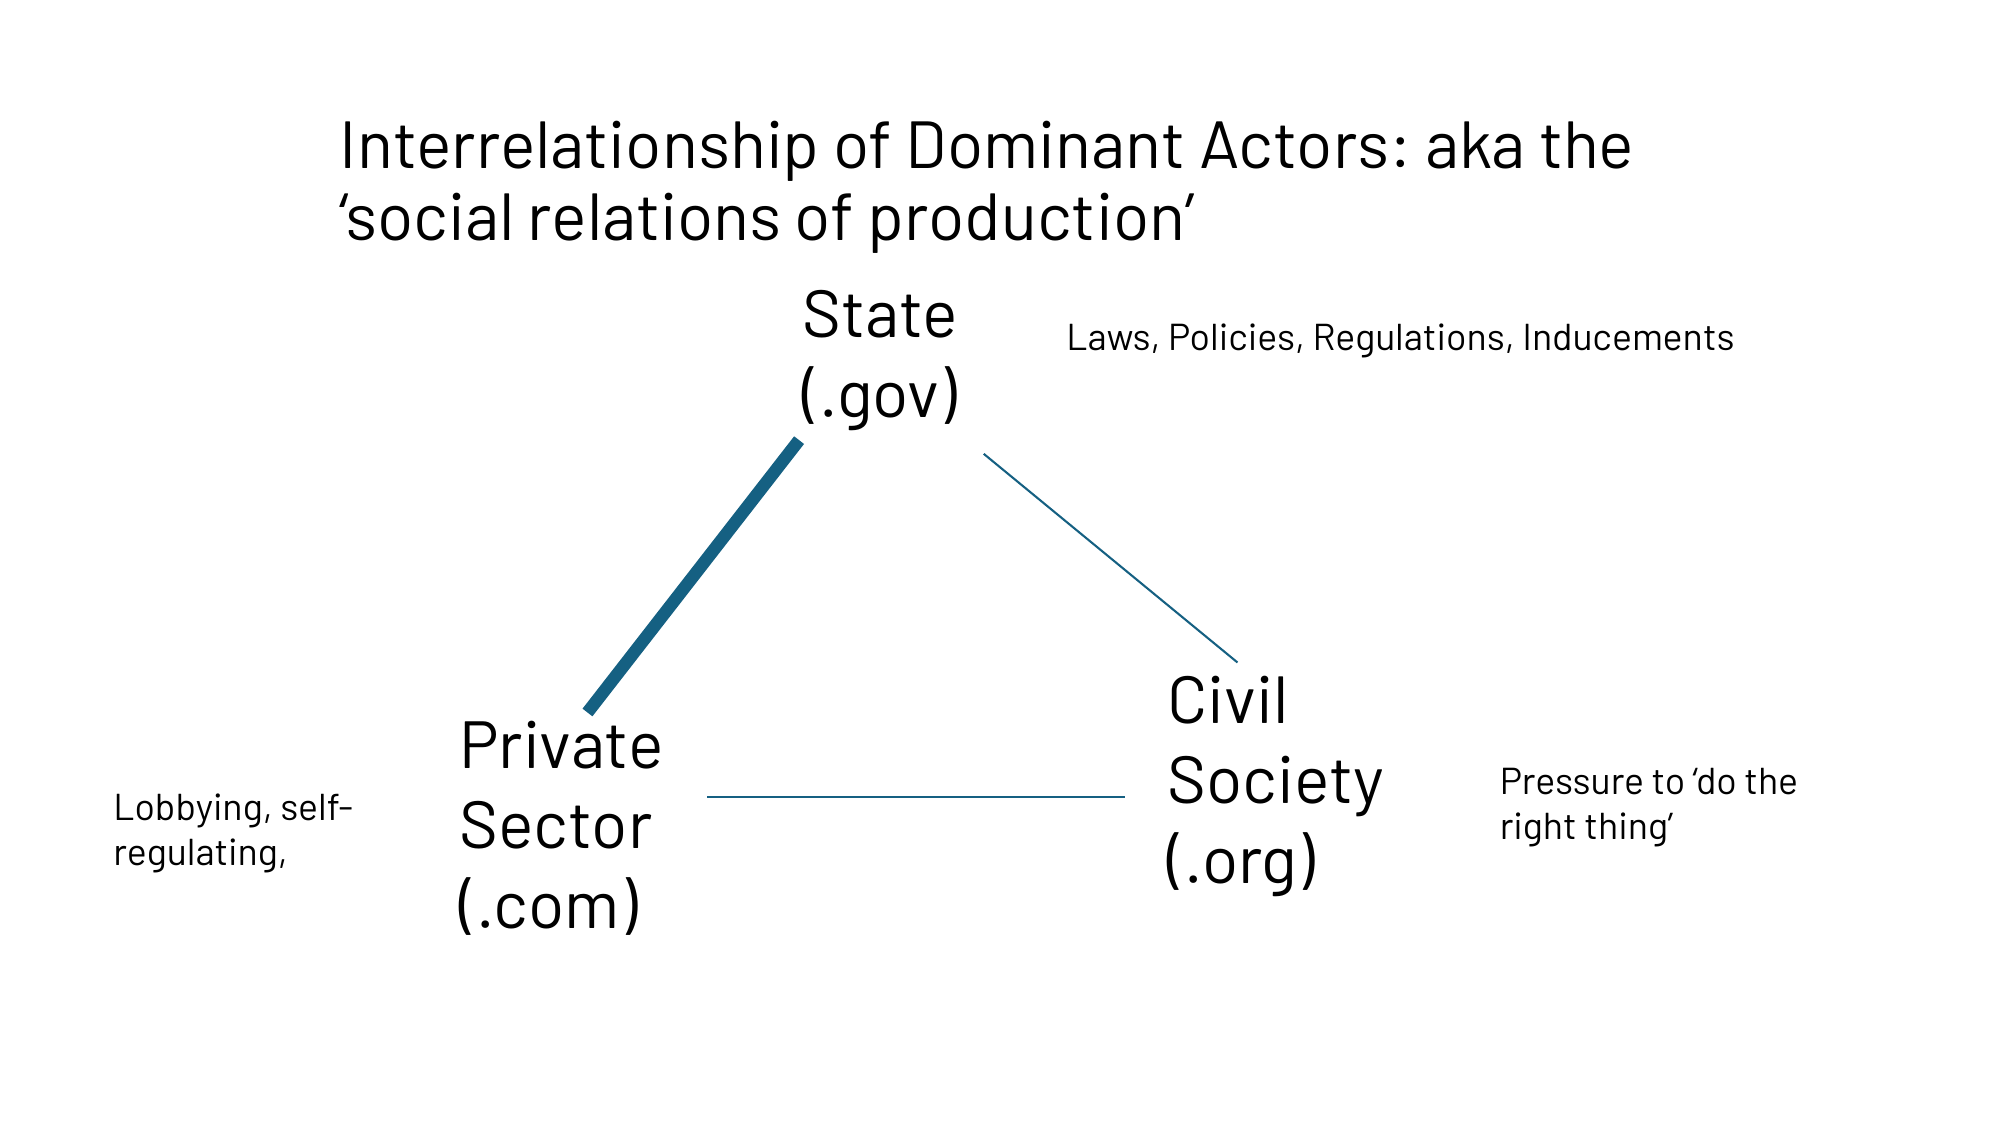

# Interrelationship of Dominant Actors: aka the ‘social relations of production’
State (.gov)
Laws, Policies, Regulations, Inducements
Civil
Society
(.org)
Private
Sector
(.com)
Pressure to ‘do the
right thing’
Lobbying, self-
regulating,